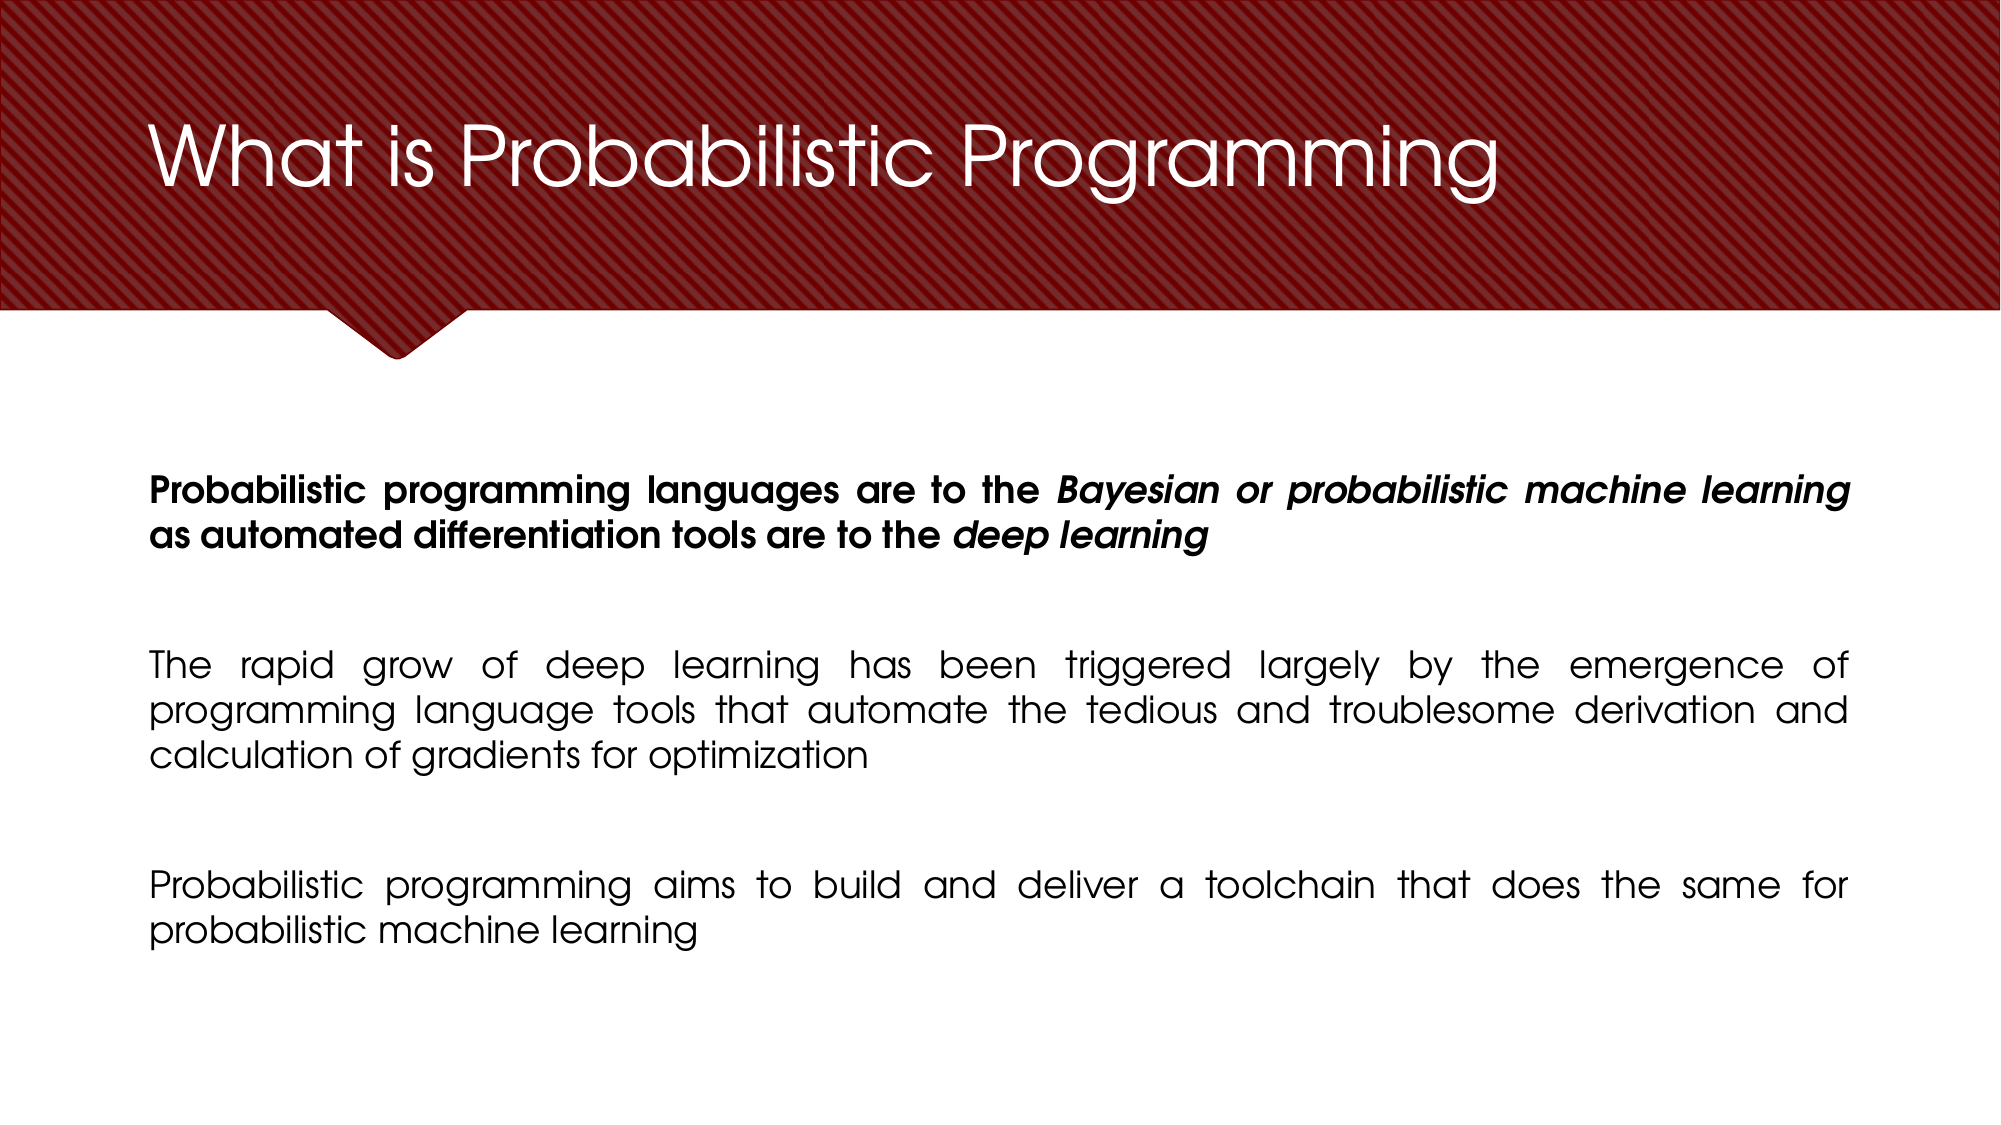

# What is Probabilistic Programming
Probabilistic programming languages are to the Bayesian or probabilistic machine learning as automated differentiation tools are to the deep learning

The rapid grow of deep learning has been triggered largely by the emergence of programming language tools that automate the tedious and troublesome derivation and calculation of gradients for optimization

Probabilistic programming aims to build and deliver a toolchain that does the same for probabilistic machine learning